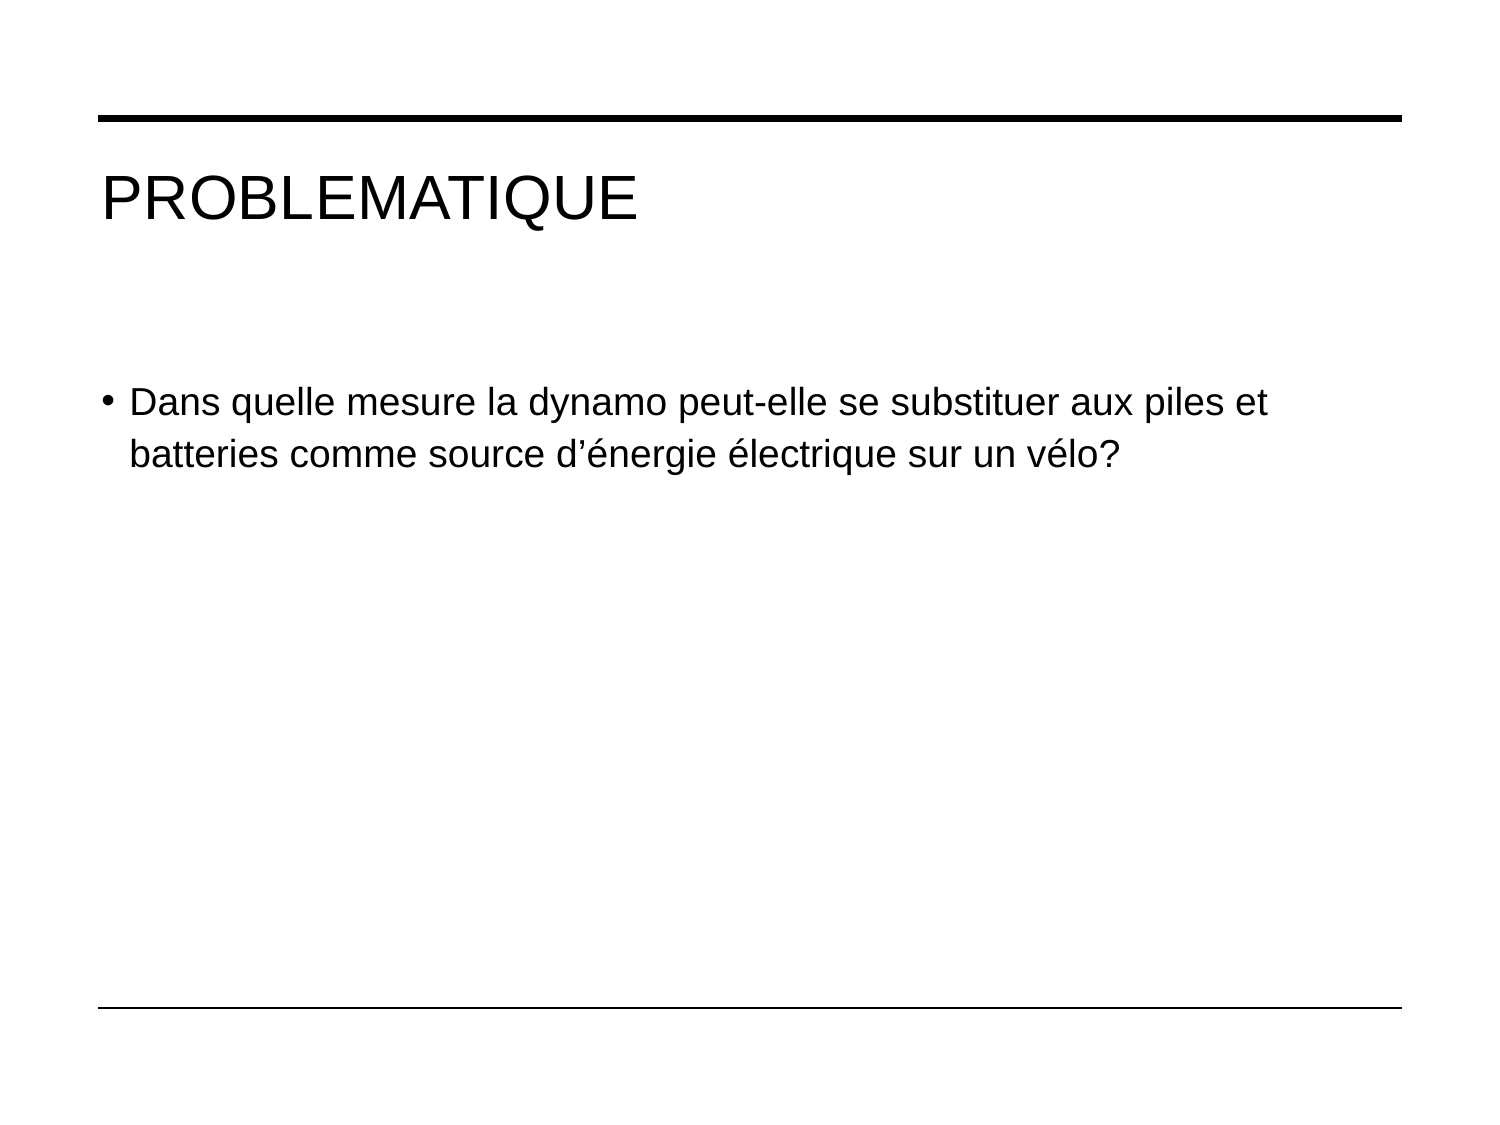

# problematique
Dans quelle mesure la dynamo peut-elle se substituer aux piles et batteries comme source d’énergie électrique sur un vélo?